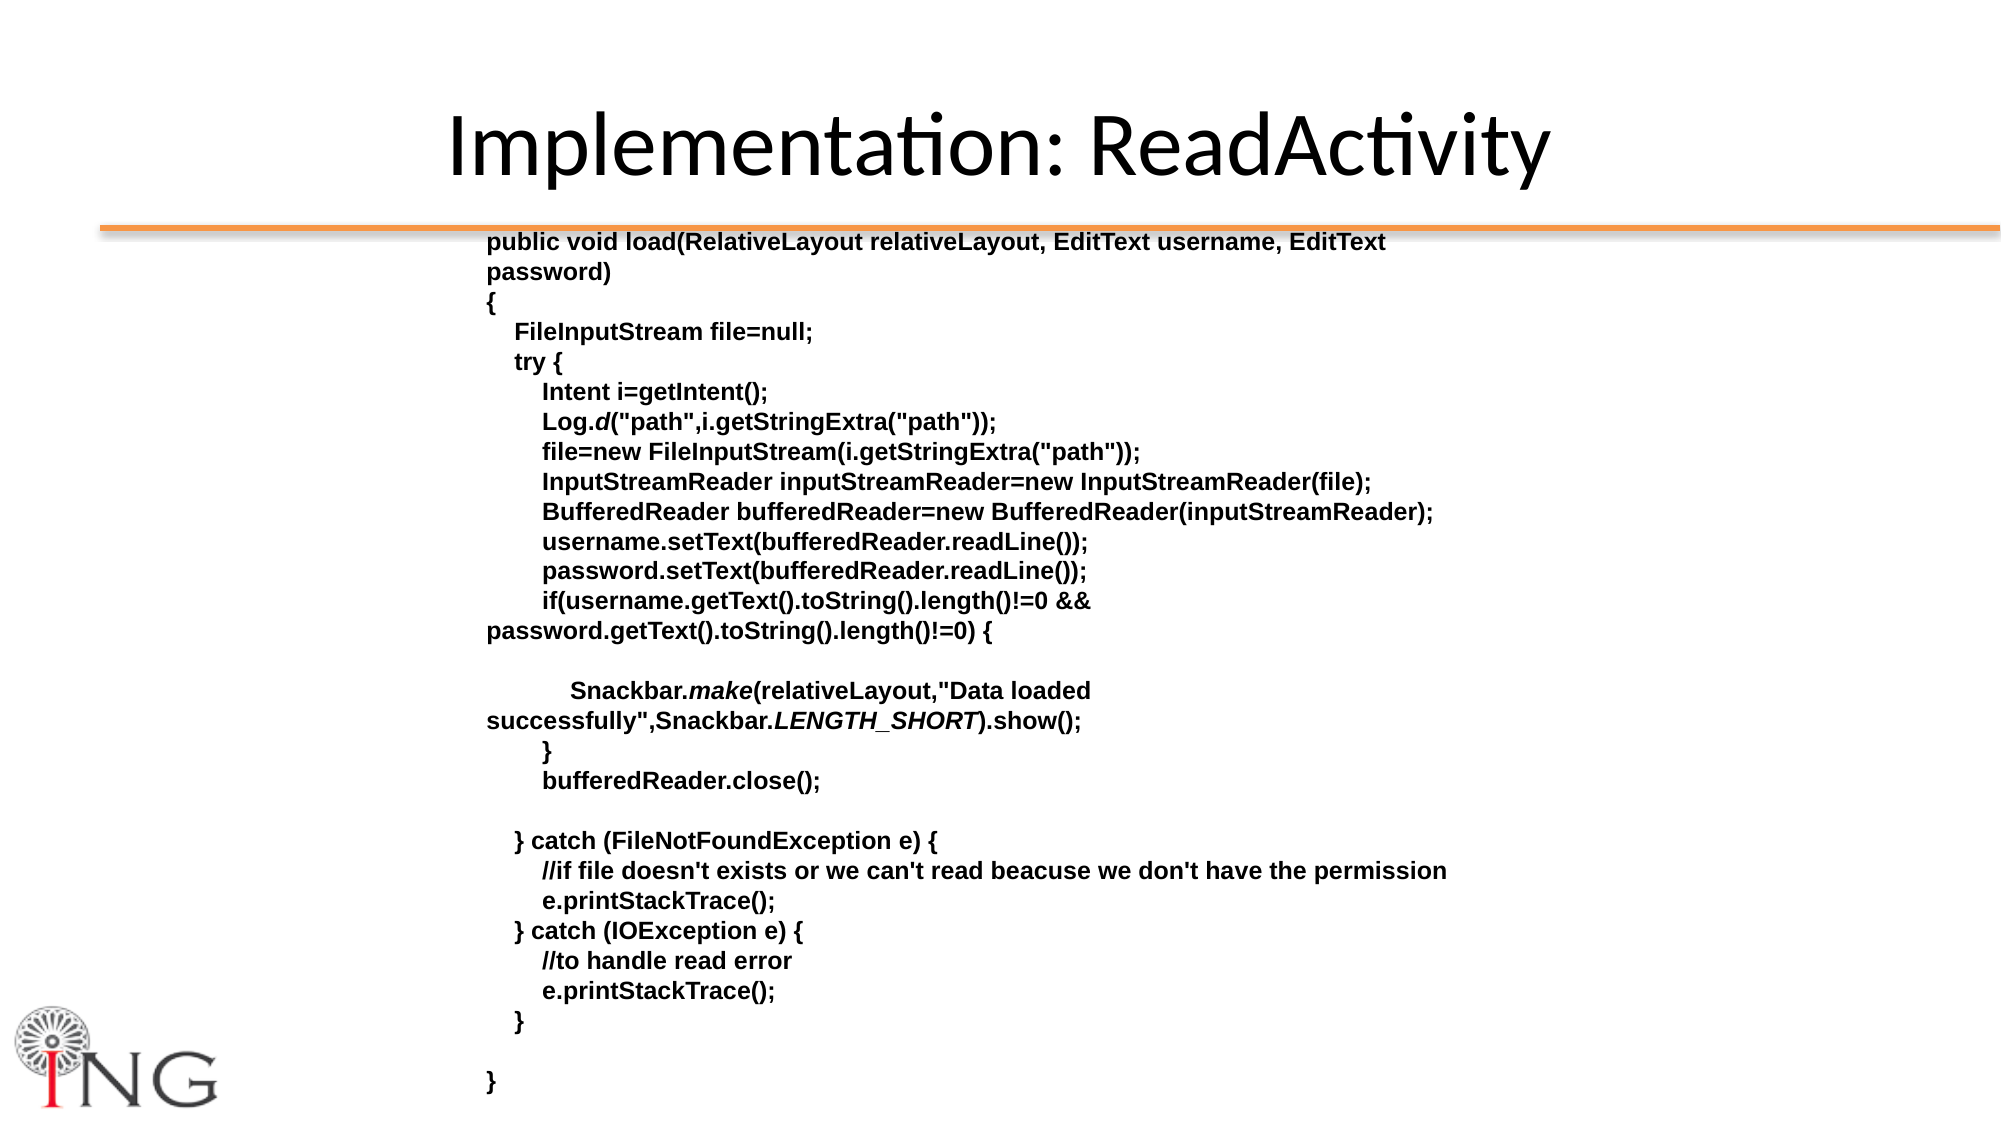

# Implementation: ReadActivity
public void load(RelativeLayout relativeLayout, EditText username, EditText password)
{
    FileInputStream file=null;
    try {
        Intent i=getIntent();
        Log.d("path",i.getStringExtra("path"));
        file=new FileInputStream(i.getStringExtra("path"));
        InputStreamReader inputStreamReader=new InputStreamReader(file);
        BufferedReader bufferedReader=new BufferedReader(inputStreamReader);
        username.setText(bufferedReader.readLine());
        password.setText(bufferedReader.readLine());
        if(username.getText().toString().length()!=0 && password.getText().toString().length()!=0) {
            Snackbar.make(relativeLayout,"Data loaded successfully",Snackbar.LENGTH_SHORT).show();
        }
        bufferedReader.close();
    } catch (FileNotFoundException e) {
        //if file doesn't exists or we can't read beacuse we don't have the permission
        e.printStackTrace();
    } catch (IOException e) {
        //to handle read error
        e.printStackTrace();
    }
}